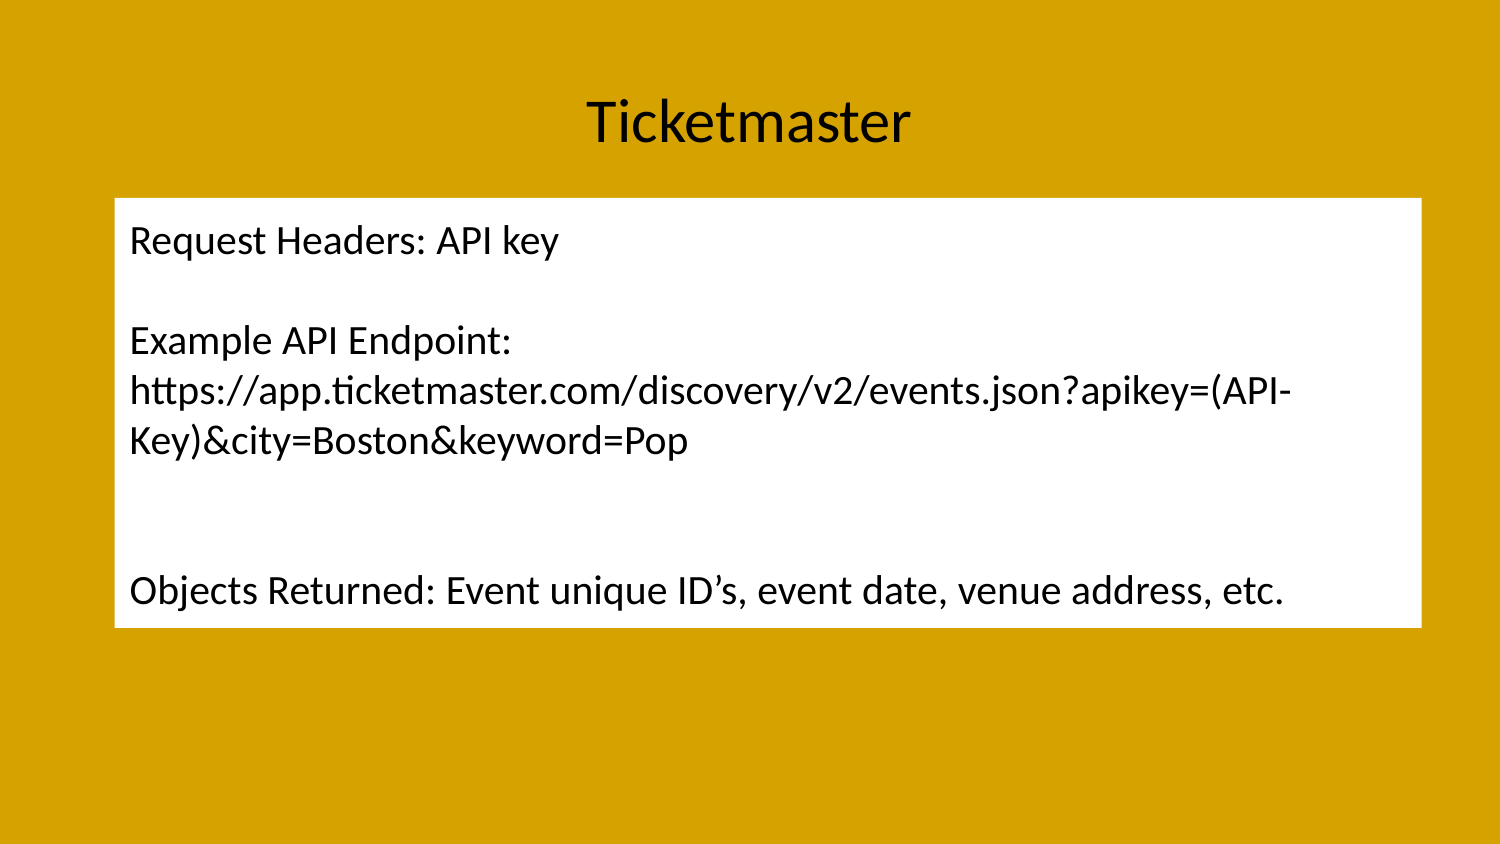

Ticketmaster
Request Headers: API key

Example API Endpoint:
https://app.ticketmaster.com/discovery/v2/events.json?apikey=(API-Key)&city=Boston&keyword=Pop

Objects Returned: Event unique ID’s, event date, venue address, etc.